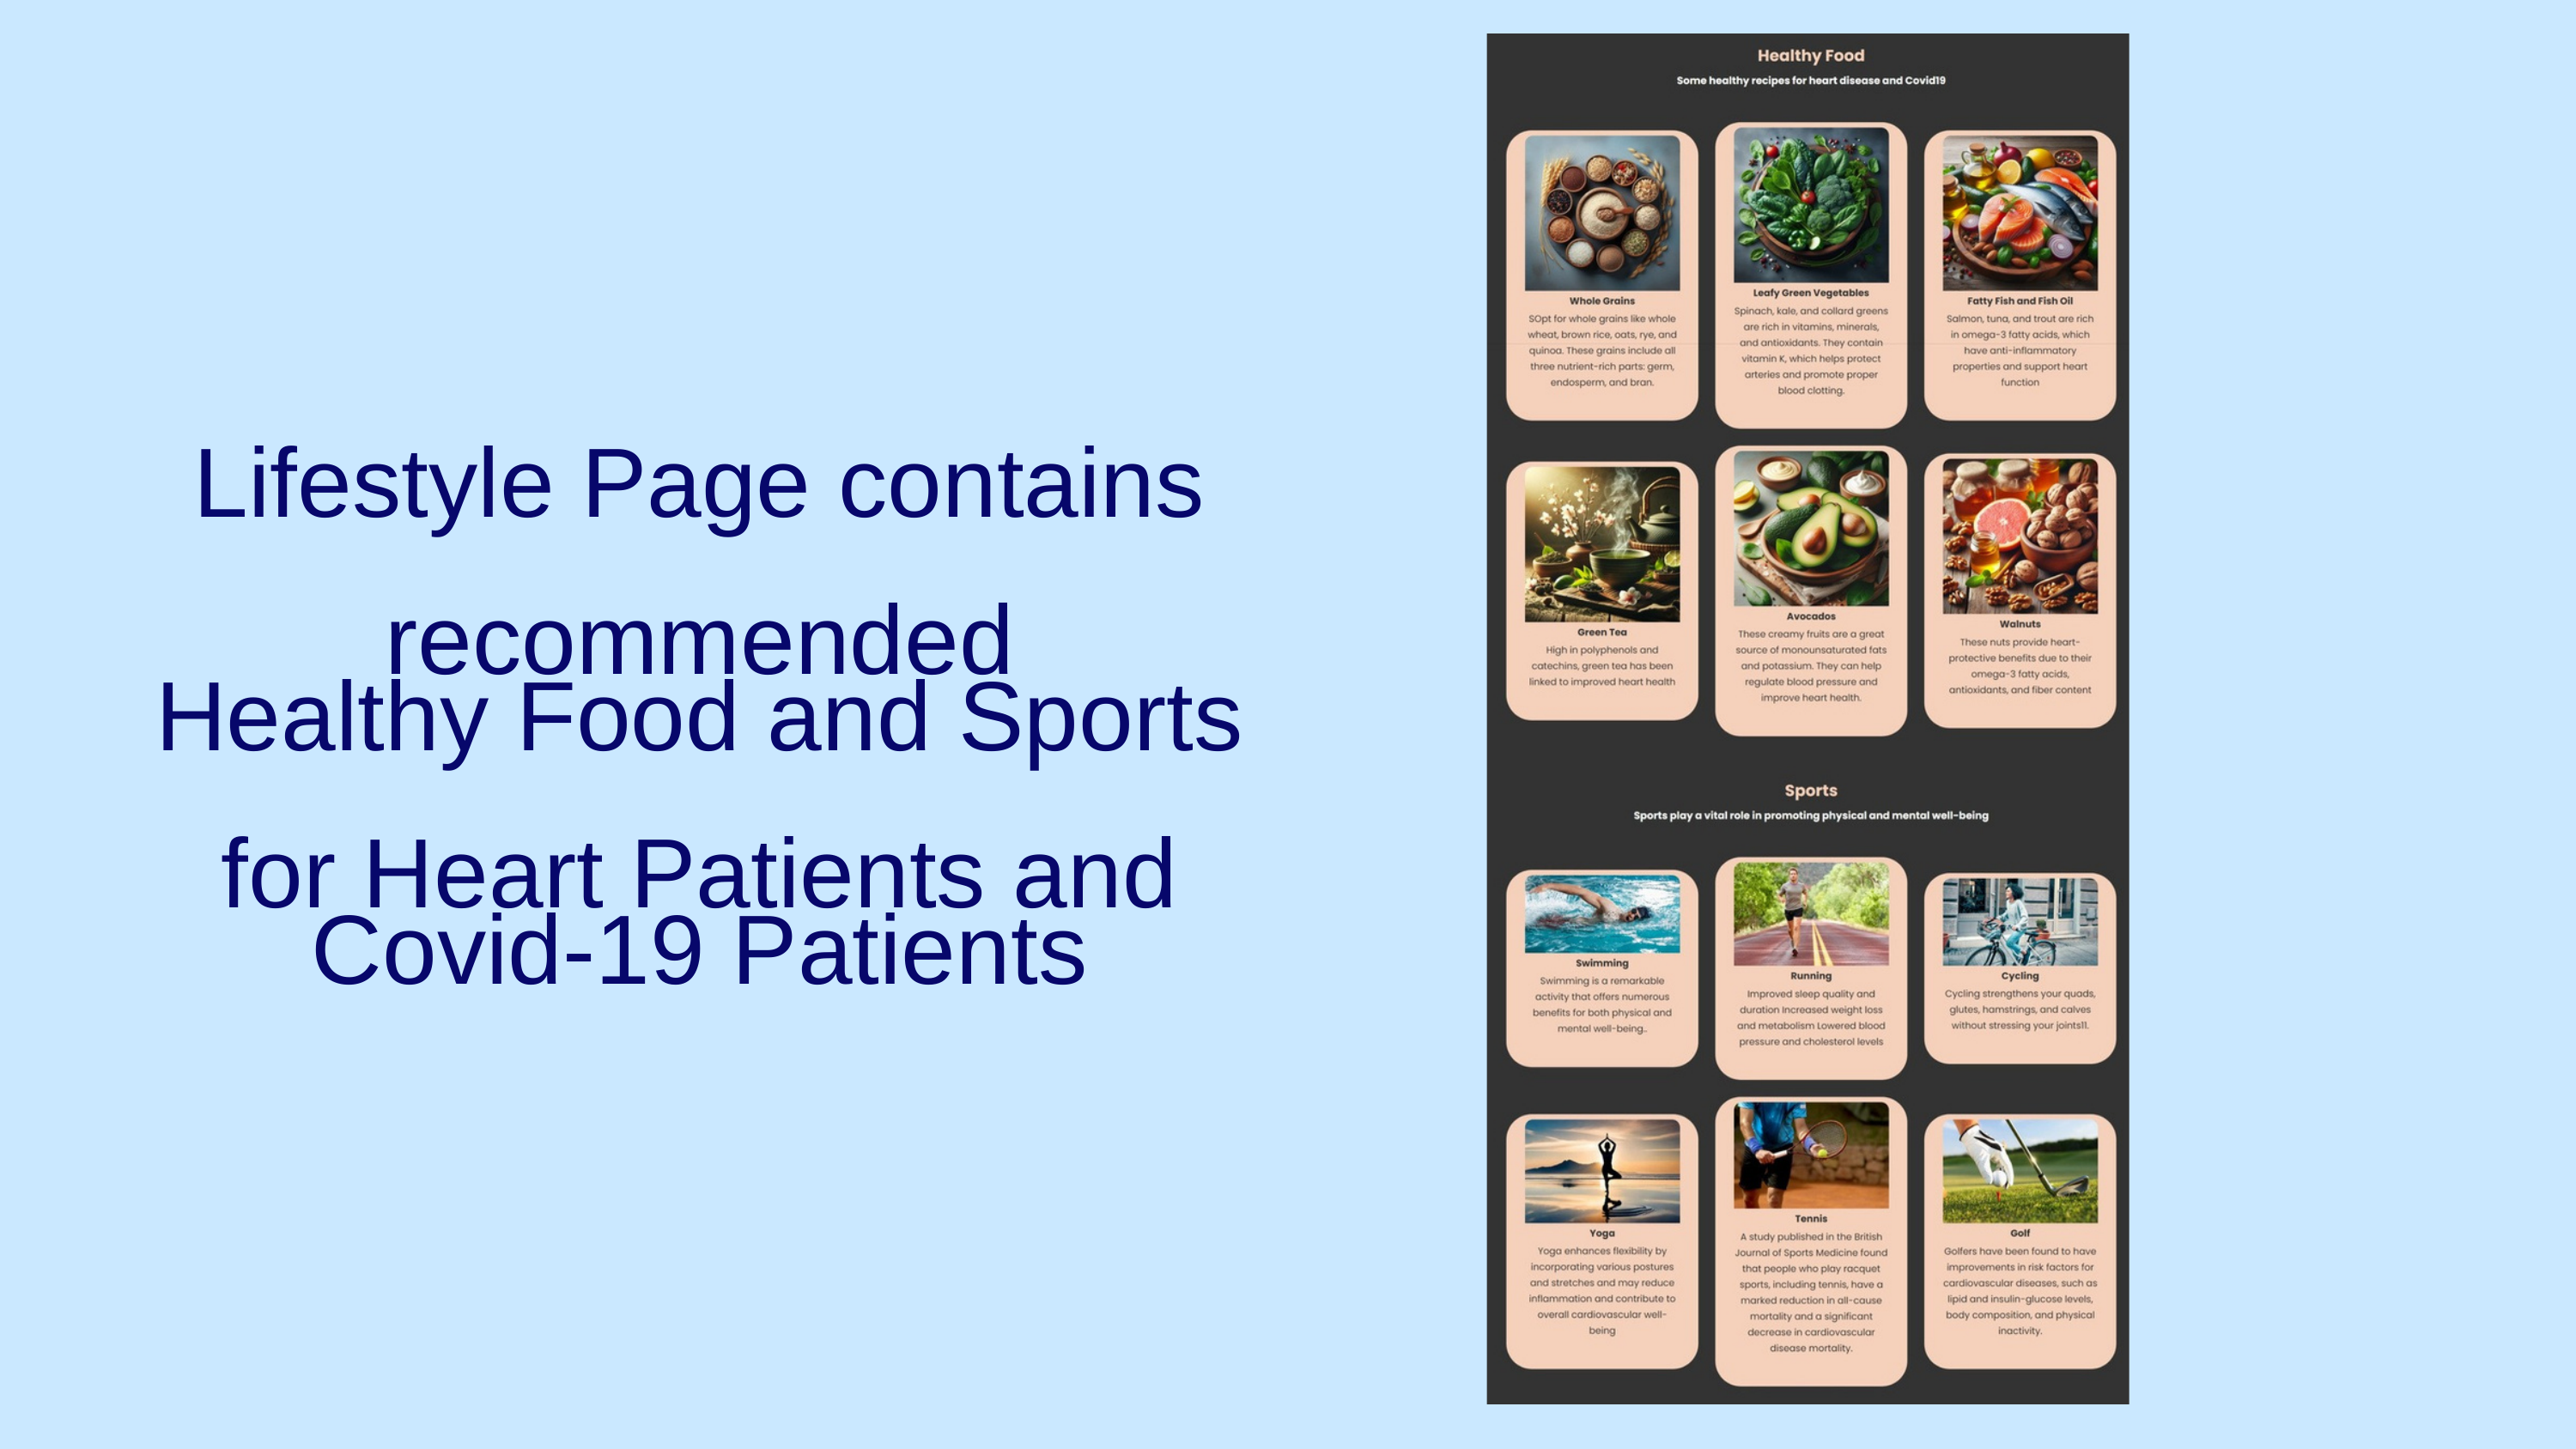

Lifestyle Page contains recommended
Healthy Food and Sports
for Heart Patients and
Covid-19 Patients